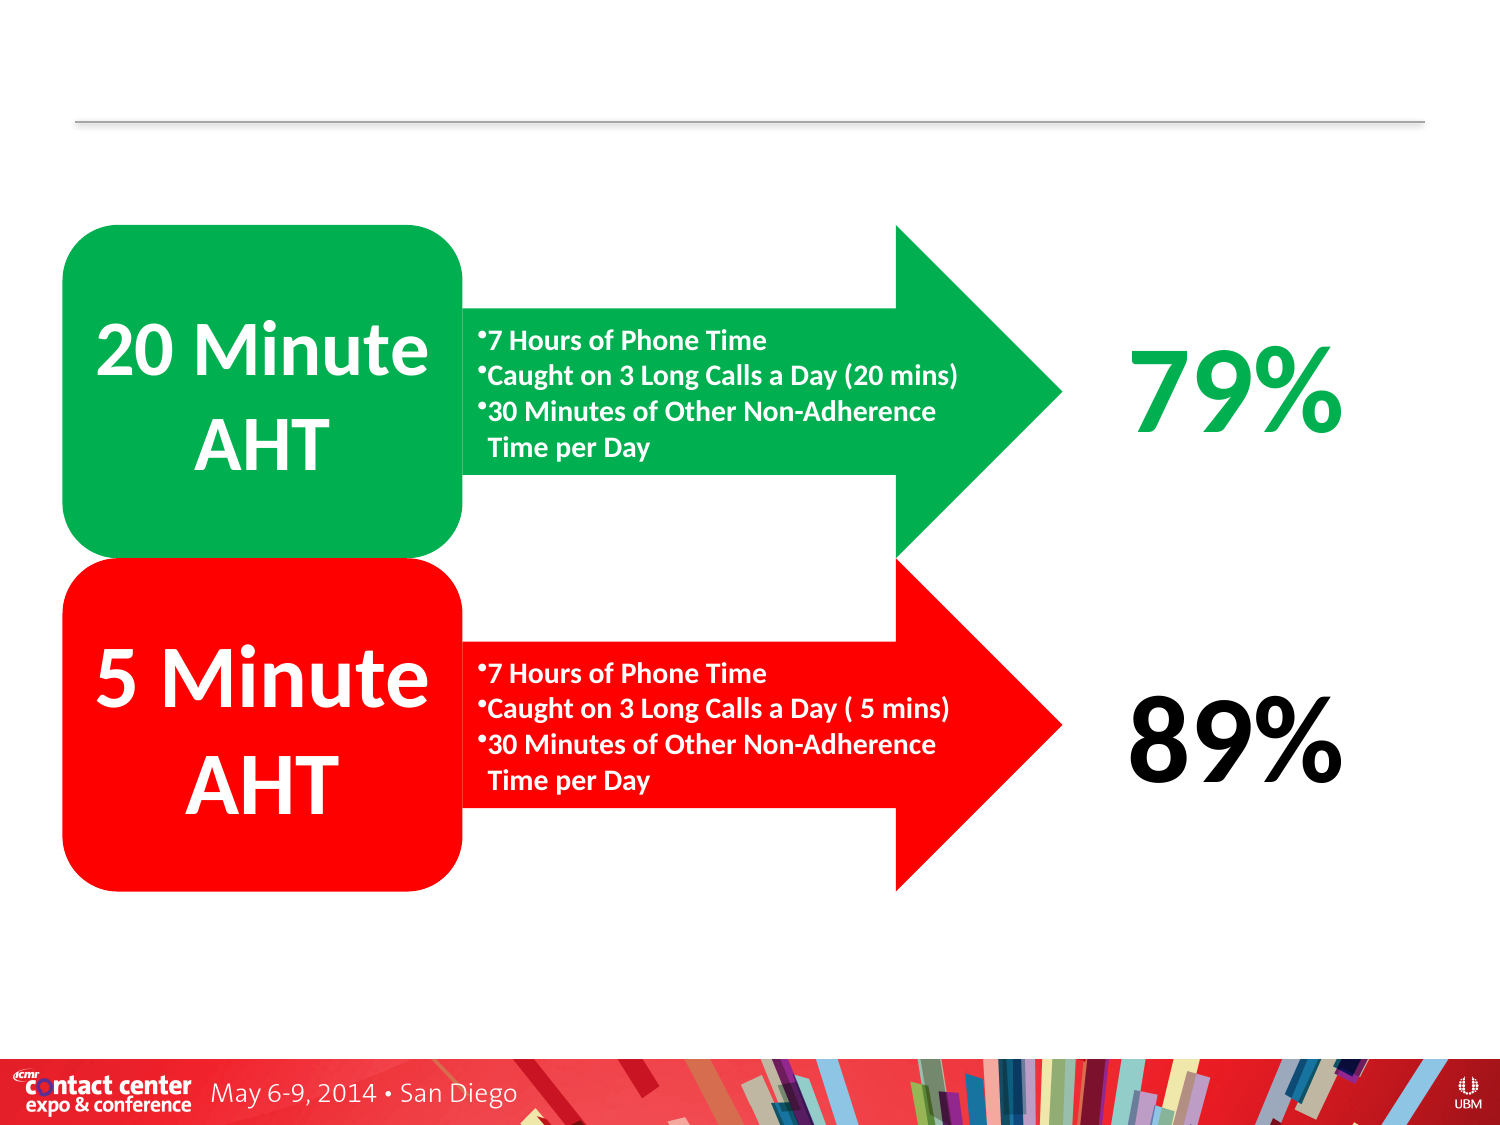

20 Minute AHT
Caught on 3 Long Calls a Day (20 mins)
30 Minutes of Other Non-Adherence Time per Day
5 Minute AHT
7 Hours of Phone Time
Caught on 3 Long Calls a Day ( 5 mins)
7 Hours of Phone Time
30 Minutes of Other Non-Adherence Time per Day
79%
89%